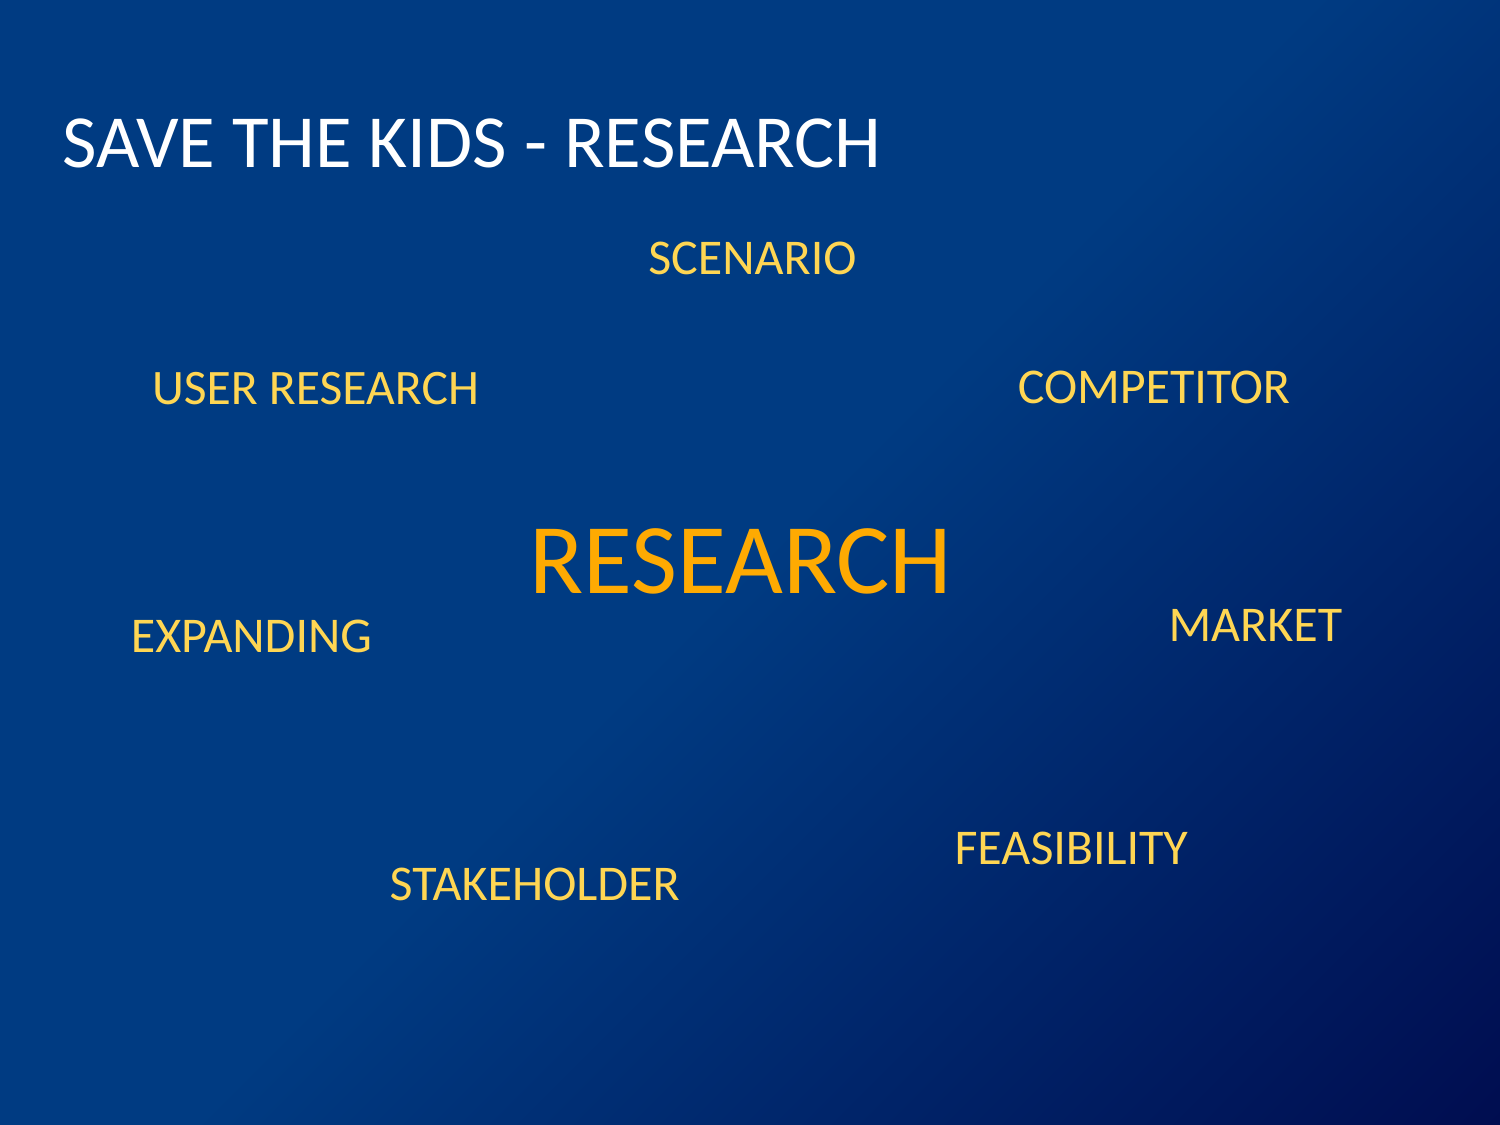

SAVE THE KIDS - RESEARCH
SCENARIO
COMPETITOR
USER RESEARCH
# RESEARCH
MARKET
EXPANDING
FEASIBILITY
STAKEHOLDER